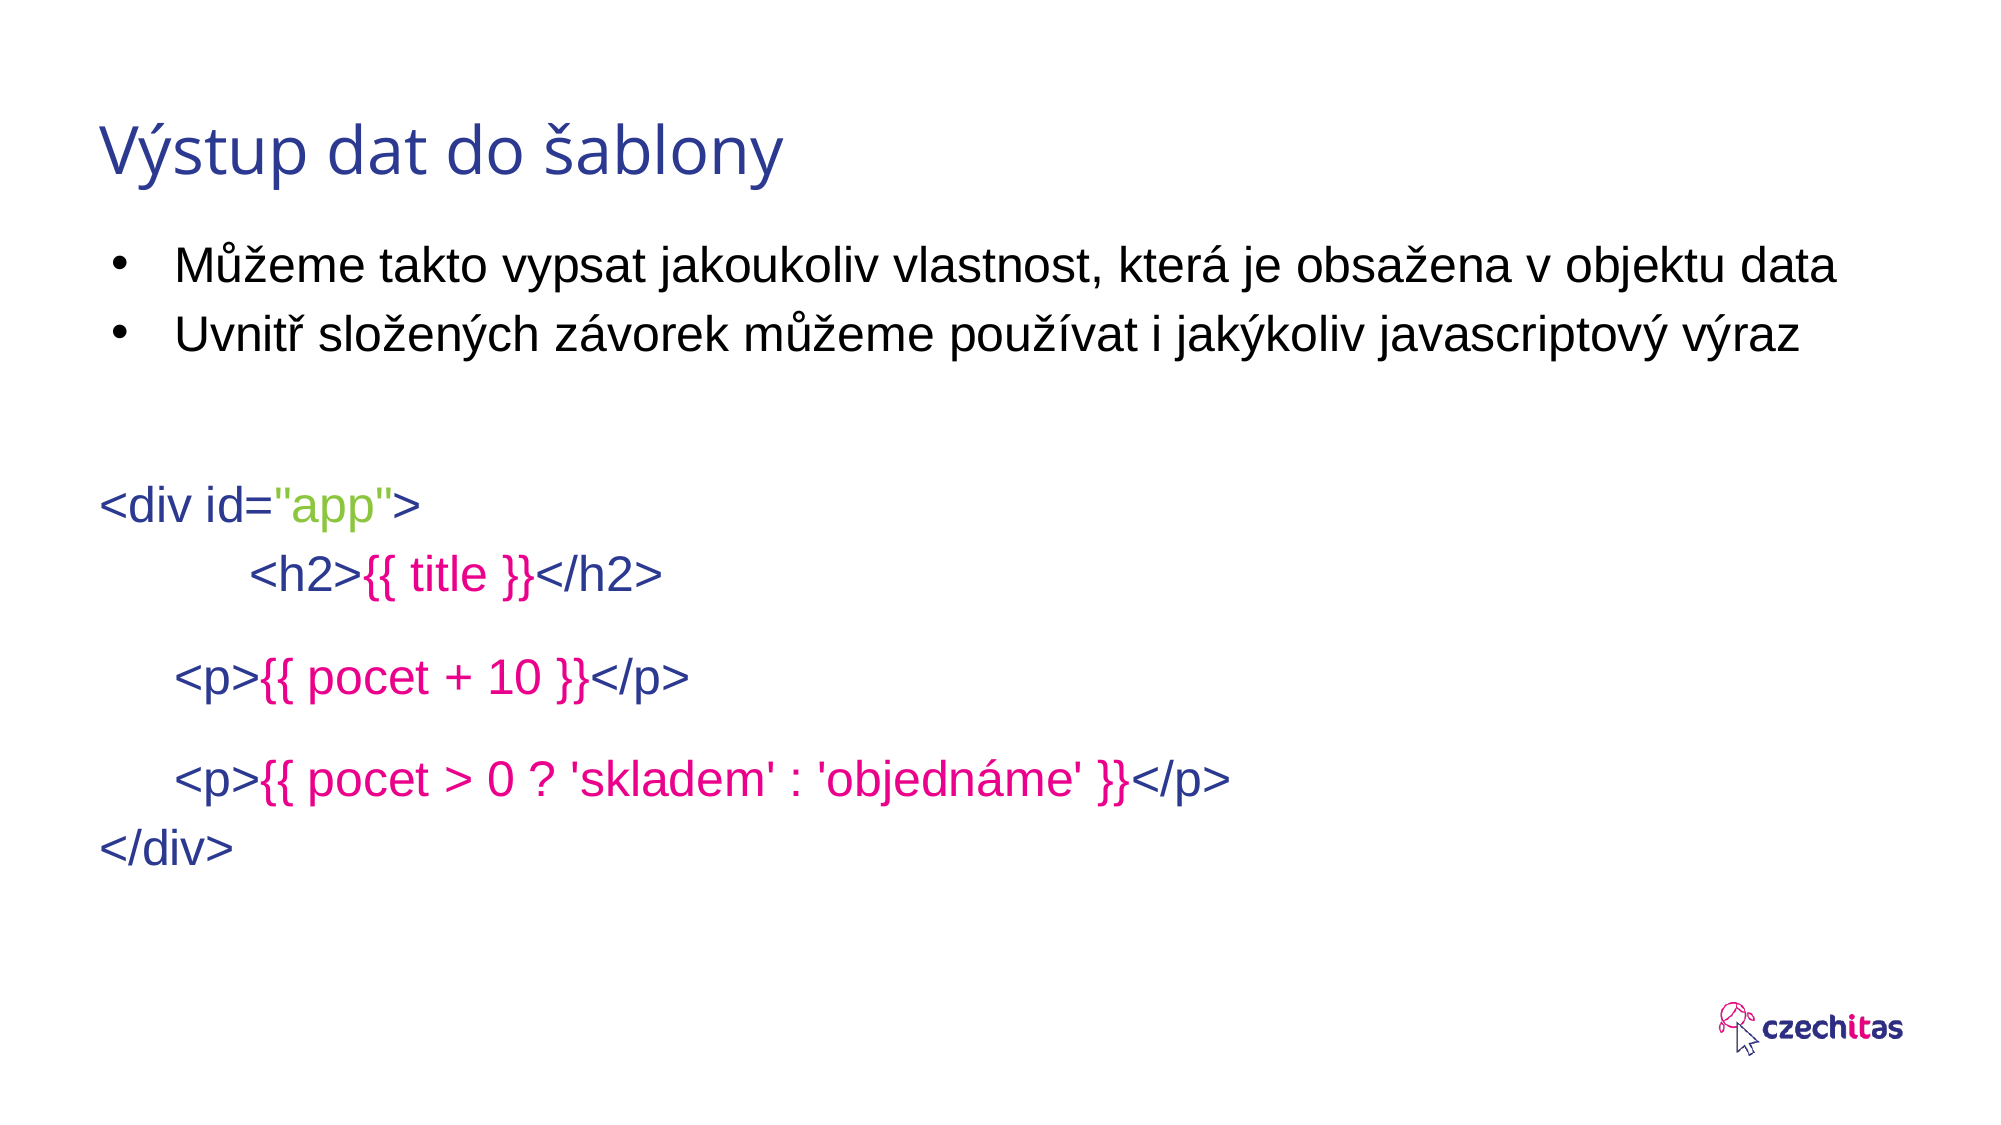

# Výstup dat do šablony
Můžeme takto vypsat jakoukoliv vlastnost, která je obsažena v objektu data
Uvnitř složených závorek můžeme používat i jakýkoliv javascriptový výraz

<div id="app">
	<h2>{{ title }}</h2>
<p>{{ pocet + 10 }}</p>
<p>{{ pocet > 0 ? 'skladem' : 'objednáme' }}</p>
</div>